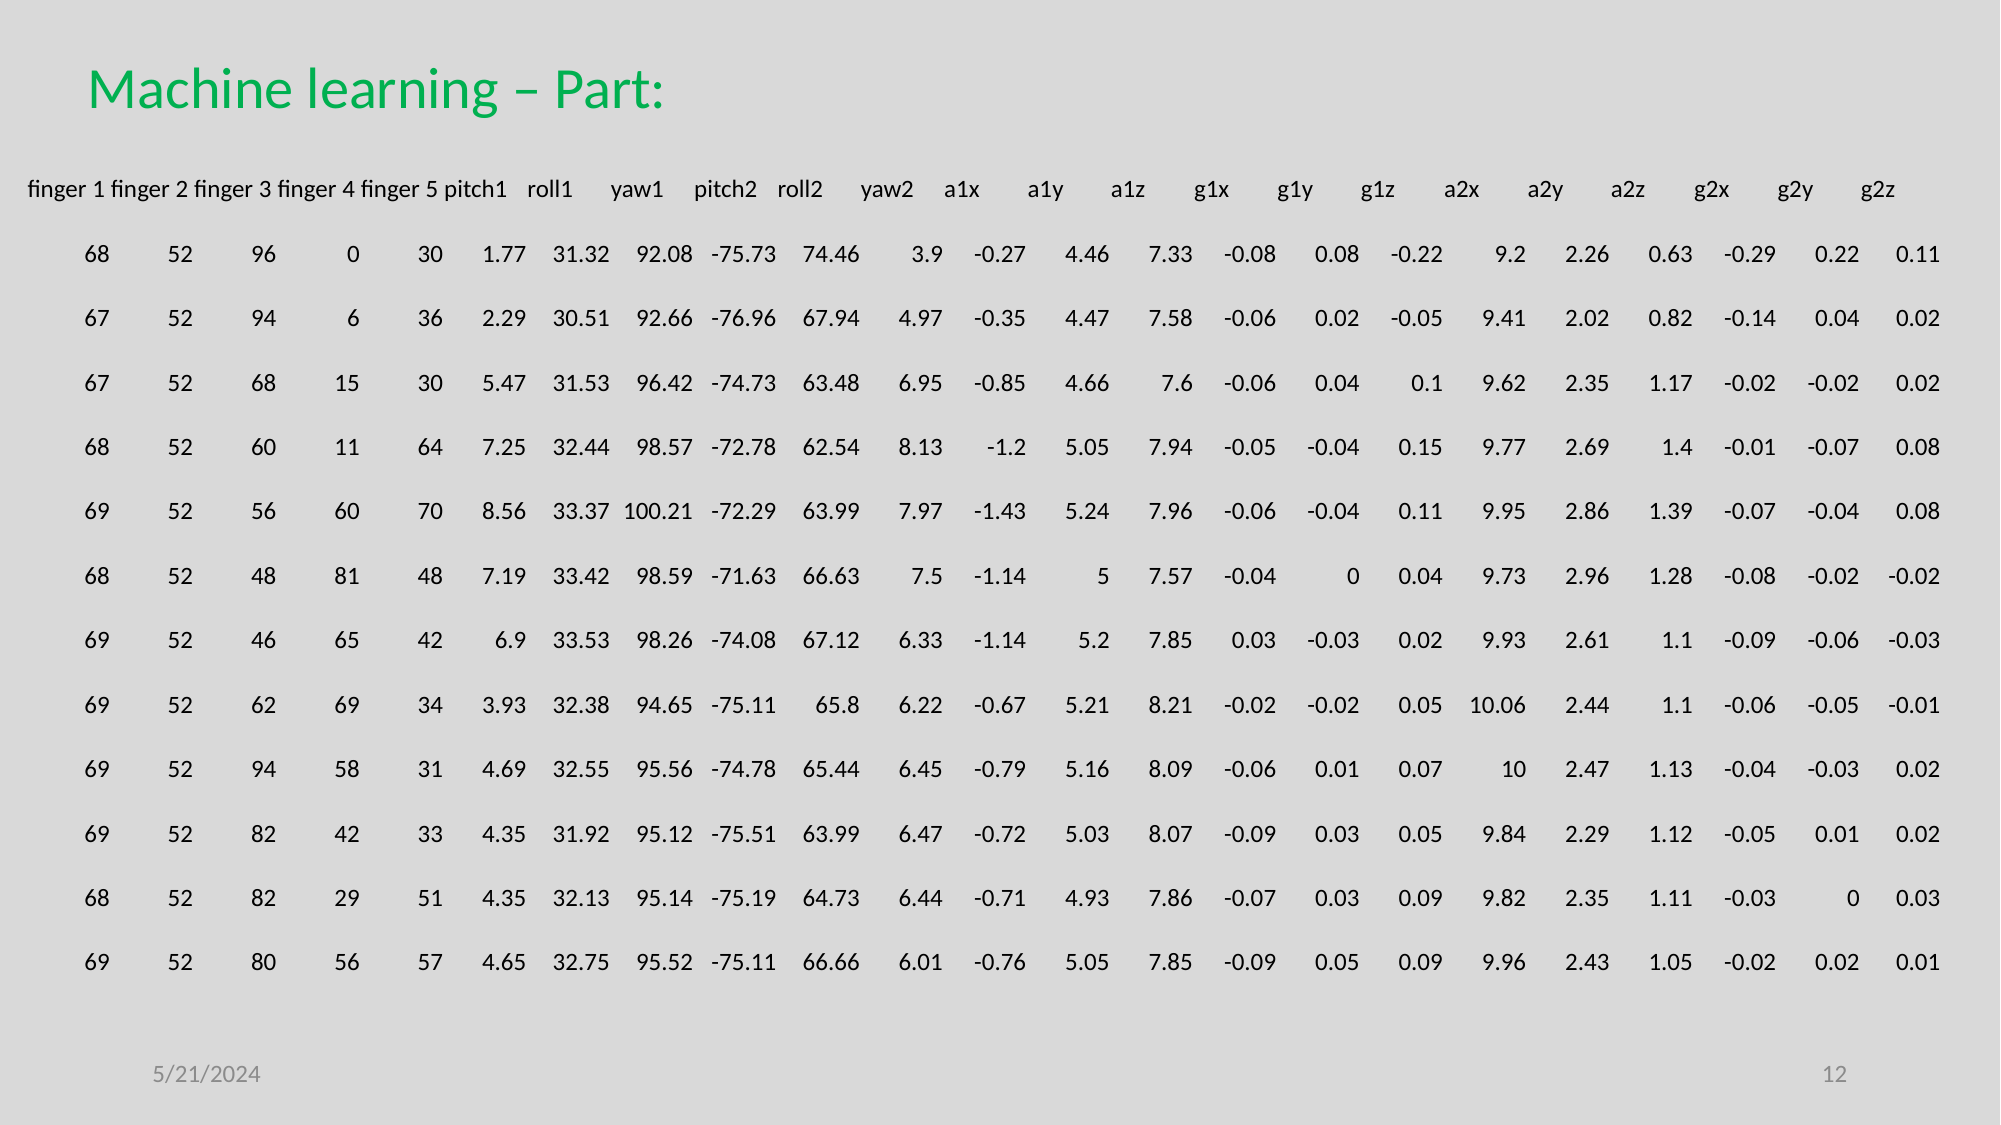

Machine learning – Part:
| finger 1 | finger 2 | finger 3 | finger 4 | finger 5 | pitch1 | roll1 | yaw1 | pitch2 | roll2 | yaw2 | a1x | a1y | a1z | g1x | g1y | g1z | a2x | a2y | a2z | g2x | g2y | g2z |
| --- | --- | --- | --- | --- | --- | --- | --- | --- | --- | --- | --- | --- | --- | --- | --- | --- | --- | --- | --- | --- | --- | --- |
| 68 | 52 | 96 | 0 | 30 | 1.77 | 31.32 | 92.08 | -75.73 | 74.46 | 3.9 | -0.27 | 4.46 | 7.33 | -0.08 | 0.08 | -0.22 | 9.2 | 2.26 | 0.63 | -0.29 | 0.22 | 0.11 |
| 67 | 52 | 94 | 6 | 36 | 2.29 | 30.51 | 92.66 | -76.96 | 67.94 | 4.97 | -0.35 | 4.47 | 7.58 | -0.06 | 0.02 | -0.05 | 9.41 | 2.02 | 0.82 | -0.14 | 0.04 | 0.02 |
| 67 | 52 | 68 | 15 | 30 | 5.47 | 31.53 | 96.42 | -74.73 | 63.48 | 6.95 | -0.85 | 4.66 | 7.6 | -0.06 | 0.04 | 0.1 | 9.62 | 2.35 | 1.17 | -0.02 | -0.02 | 0.02 |
| 68 | 52 | 60 | 11 | 64 | 7.25 | 32.44 | 98.57 | -72.78 | 62.54 | 8.13 | -1.2 | 5.05 | 7.94 | -0.05 | -0.04 | 0.15 | 9.77 | 2.69 | 1.4 | -0.01 | -0.07 | 0.08 |
| 69 | 52 | 56 | 60 | 70 | 8.56 | 33.37 | 100.21 | -72.29 | 63.99 | 7.97 | -1.43 | 5.24 | 7.96 | -0.06 | -0.04 | 0.11 | 9.95 | 2.86 | 1.39 | -0.07 | -0.04 | 0.08 |
| 68 | 52 | 48 | 81 | 48 | 7.19 | 33.42 | 98.59 | -71.63 | 66.63 | 7.5 | -1.14 | 5 | 7.57 | -0.04 | 0 | 0.04 | 9.73 | 2.96 | 1.28 | -0.08 | -0.02 | -0.02 |
| 69 | 52 | 46 | 65 | 42 | 6.9 | 33.53 | 98.26 | -74.08 | 67.12 | 6.33 | -1.14 | 5.2 | 7.85 | 0.03 | -0.03 | 0.02 | 9.93 | 2.61 | 1.1 | -0.09 | -0.06 | -0.03 |
| 69 | 52 | 62 | 69 | 34 | 3.93 | 32.38 | 94.65 | -75.11 | 65.8 | 6.22 | -0.67 | 5.21 | 8.21 | -0.02 | -0.02 | 0.05 | 10.06 | 2.44 | 1.1 | -0.06 | -0.05 | -0.01 |
| 69 | 52 | 94 | 58 | 31 | 4.69 | 32.55 | 95.56 | -74.78 | 65.44 | 6.45 | -0.79 | 5.16 | 8.09 | -0.06 | 0.01 | 0.07 | 10 | 2.47 | 1.13 | -0.04 | -0.03 | 0.02 |
| 69 | 52 | 82 | 42 | 33 | 4.35 | 31.92 | 95.12 | -75.51 | 63.99 | 6.47 | -0.72 | 5.03 | 8.07 | -0.09 | 0.03 | 0.05 | 9.84 | 2.29 | 1.12 | -0.05 | 0.01 | 0.02 |
| 68 | 52 | 82 | 29 | 51 | 4.35 | 32.13 | 95.14 | -75.19 | 64.73 | 6.44 | -0.71 | 4.93 | 7.86 | -0.07 | 0.03 | 0.09 | 9.82 | 2.35 | 1.11 | -0.03 | 0 | 0.03 |
| 69 | 52 | 80 | 56 | 57 | 4.65 | 32.75 | 95.52 | -75.11 | 66.66 | 6.01 | -0.76 | 5.05 | 7.85 | -0.09 | 0.05 | 0.09 | 9.96 | 2.43 | 1.05 | -0.02 | 0.02 | 0.01 |
5/21/2024
12